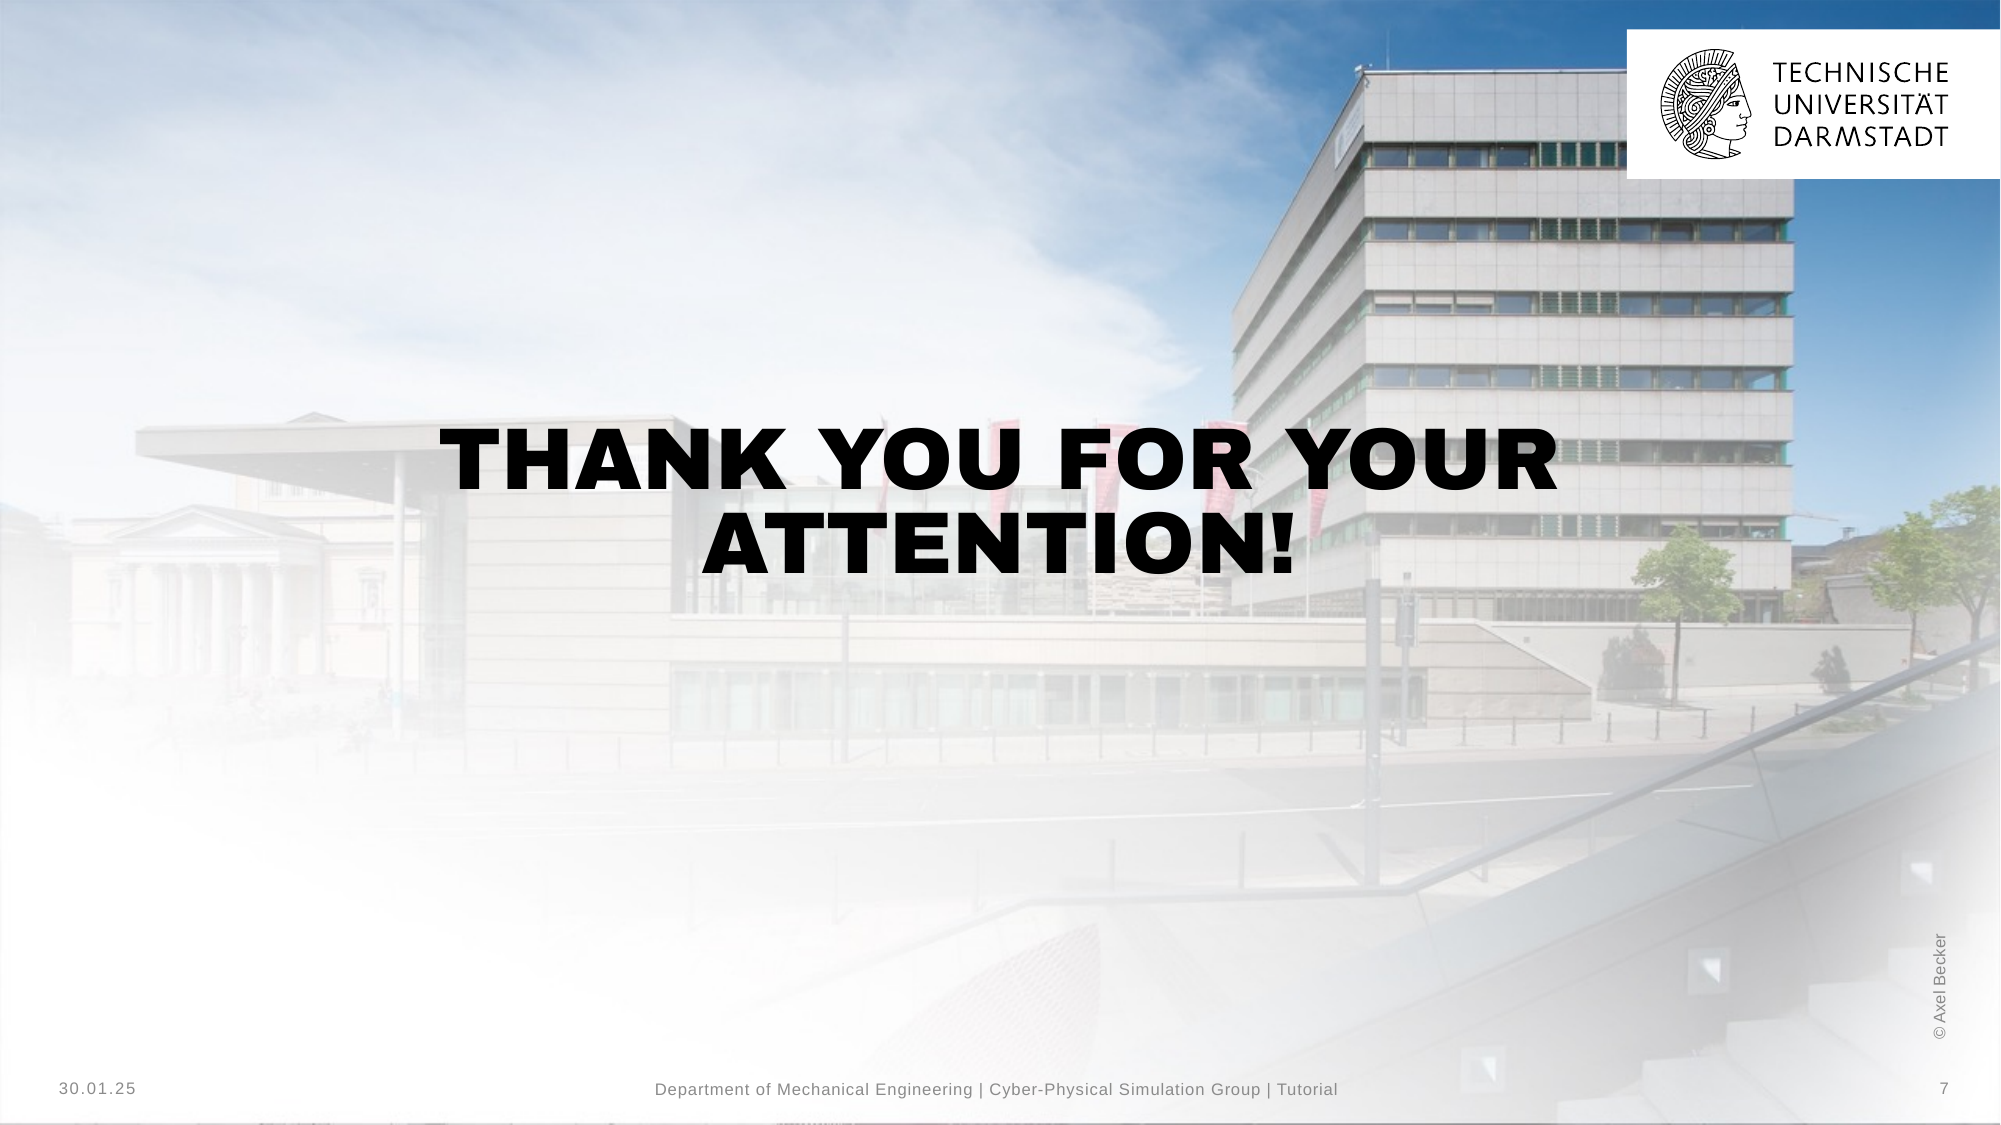

# Thank you for your attention!
30.01.25
7